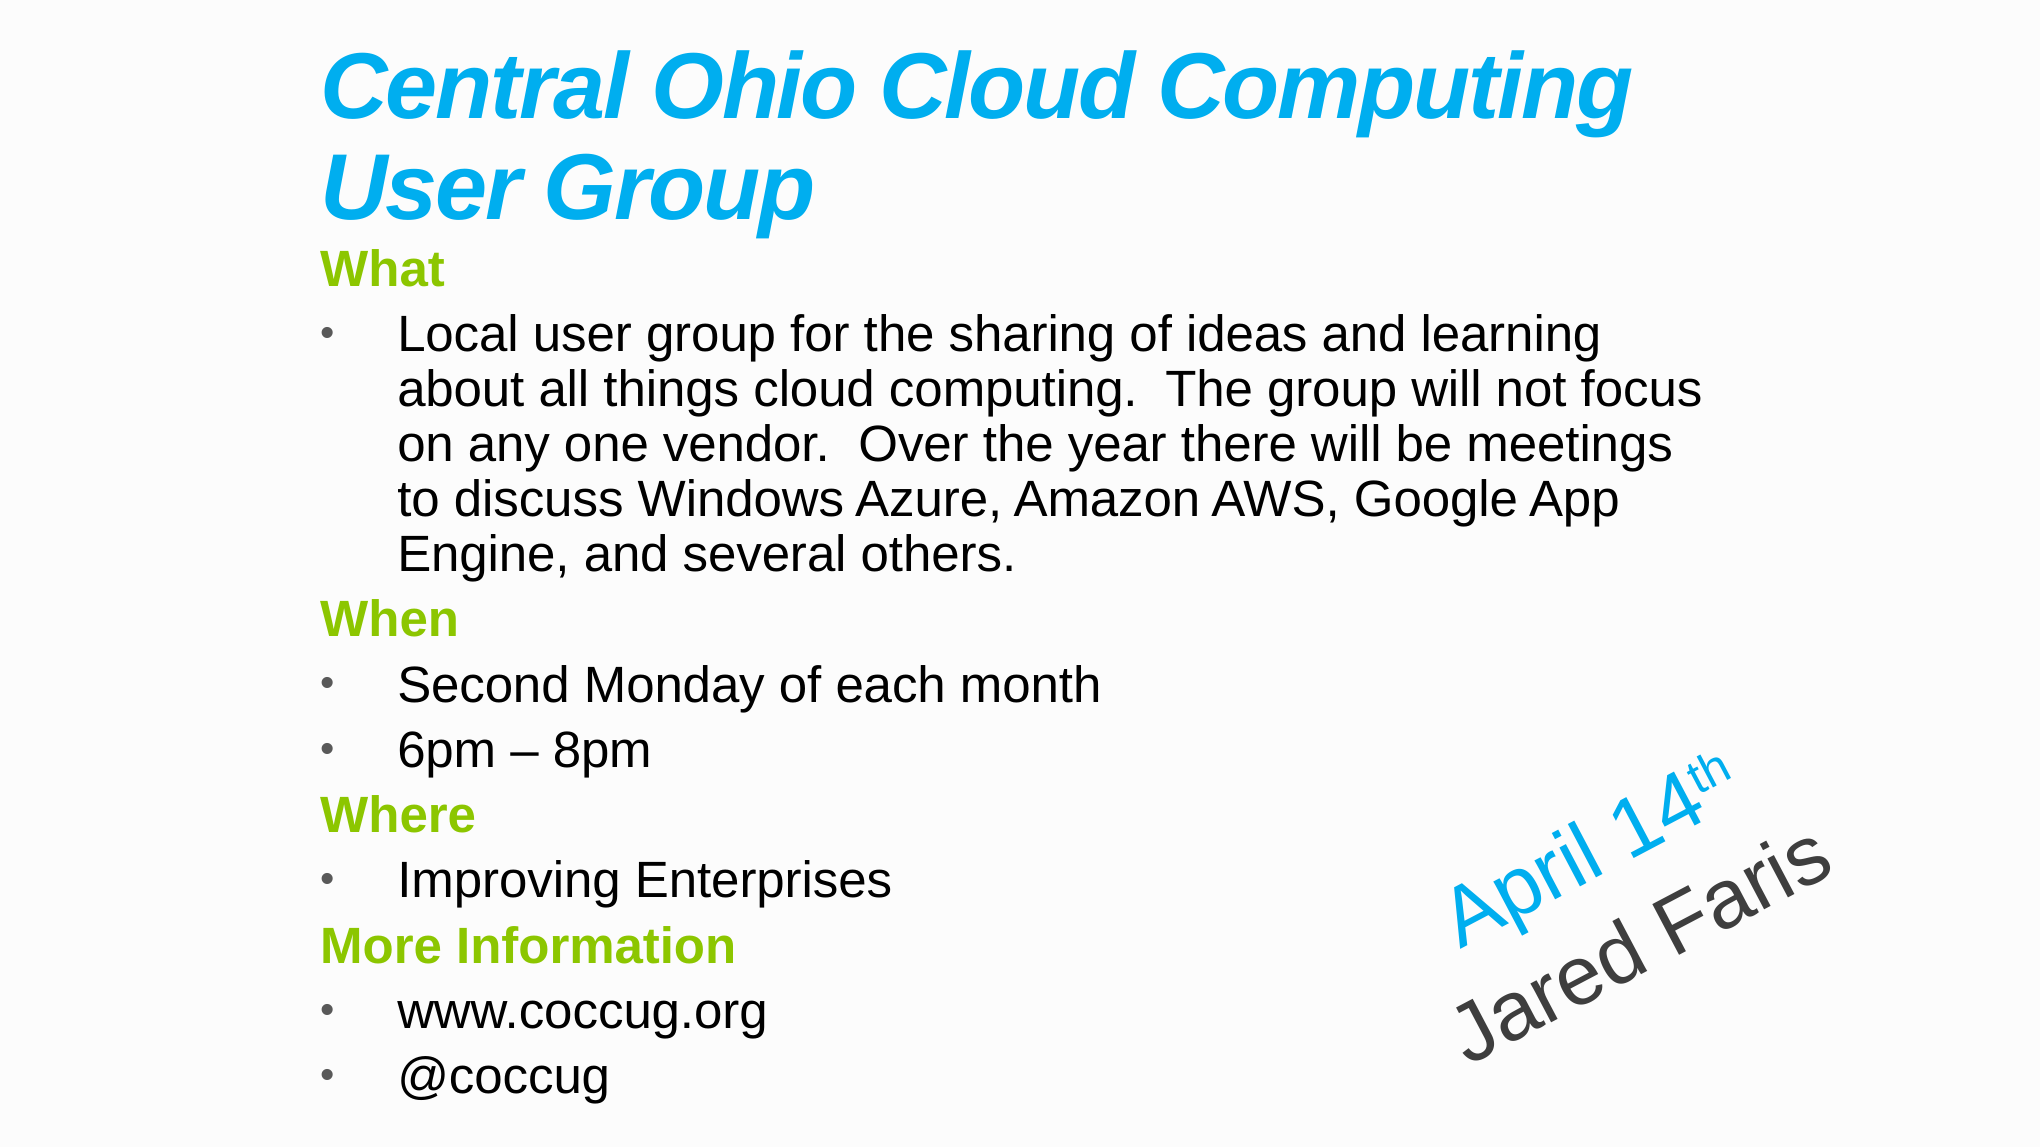

# Central Ohio Cloud Computing User Group
What
Local user group for the sharing of ideas and learning about all things cloud computing.  The group will not focus on any one vendor.  Over the year there will be meetings to discuss Windows Azure, Amazon AWS, Google App Engine, and several others.
When
Second Monday of each month
6pm – 8pm
Where
Improving Enterprises
More Information
www.coccug.org
@coccug
April 14th
Jared Faris